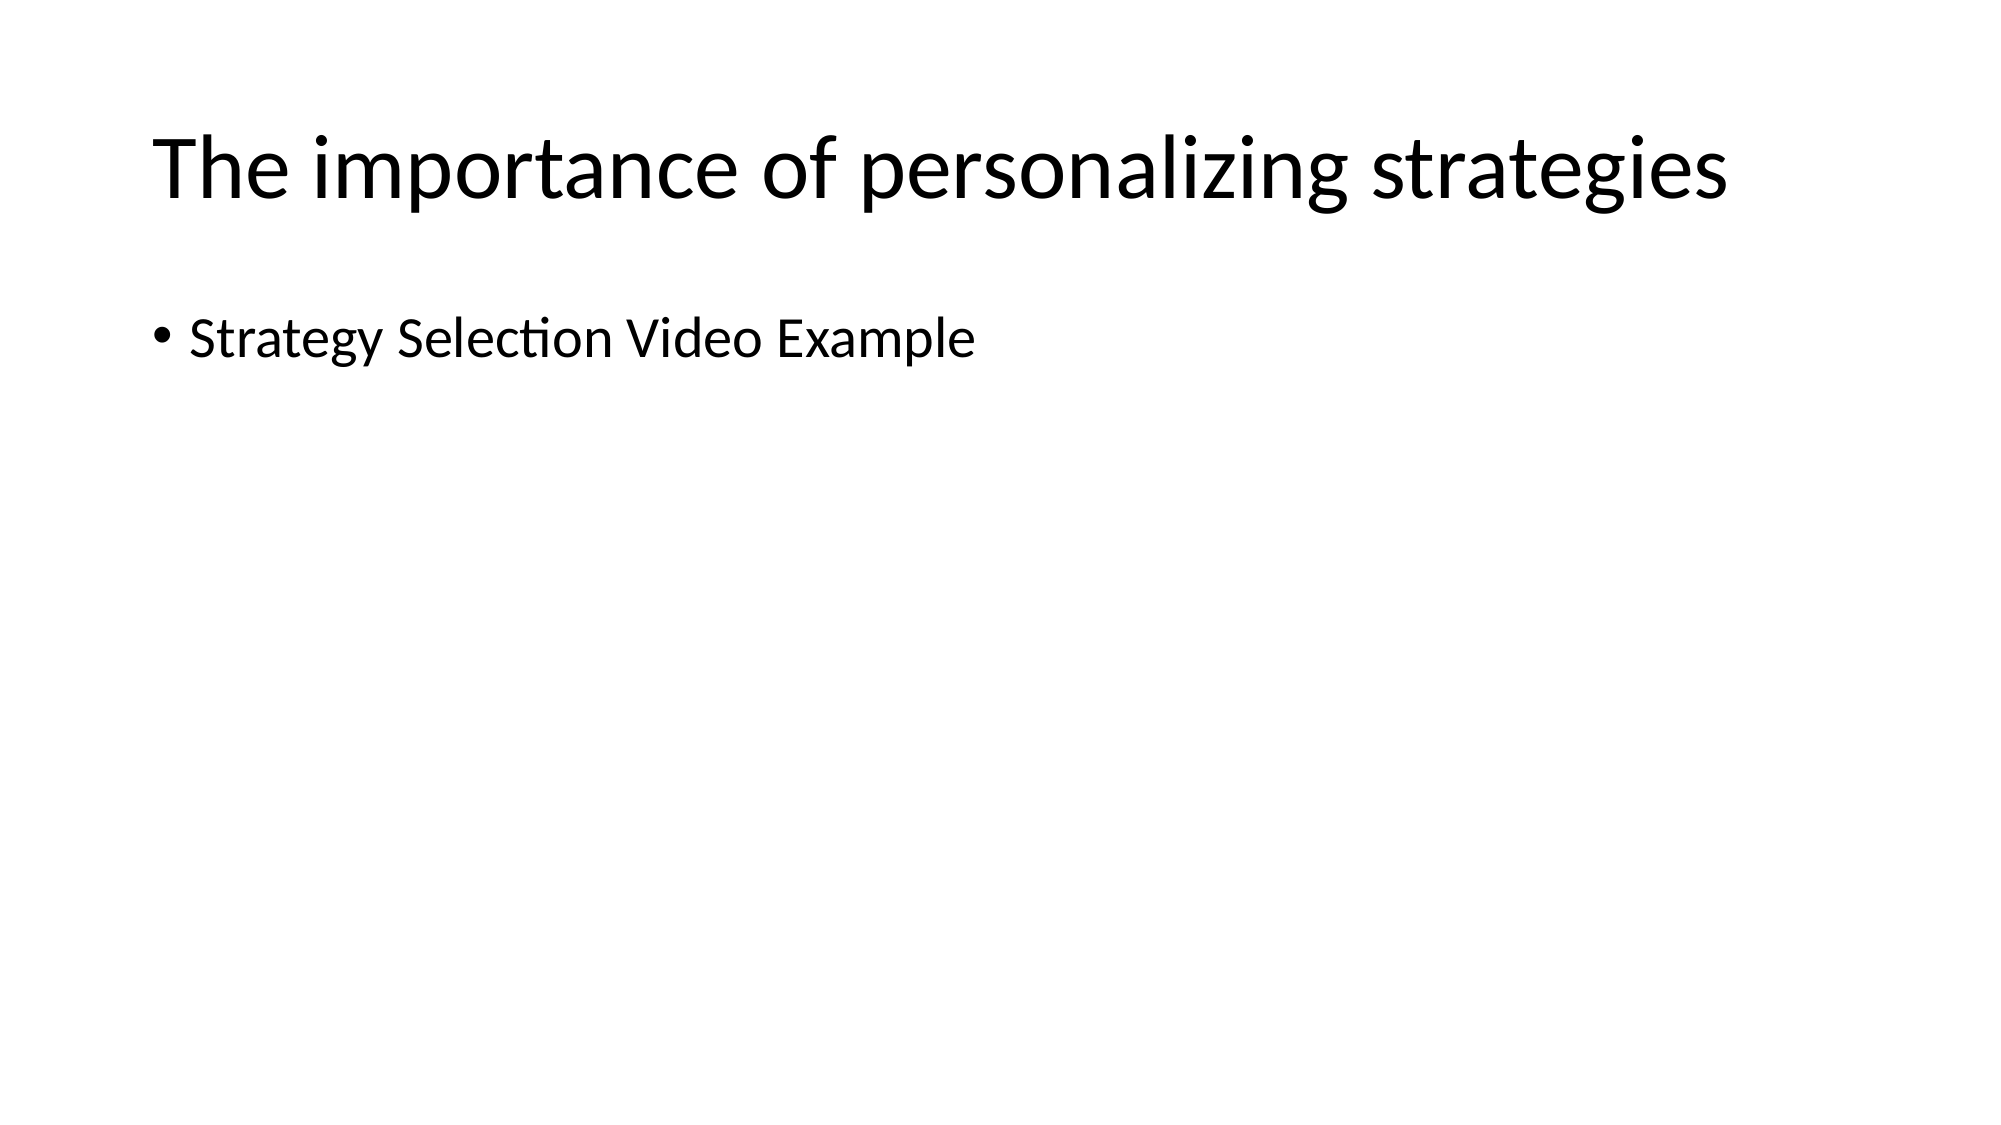

# The importance of personalizing strategies
Strategy Selection Video Example